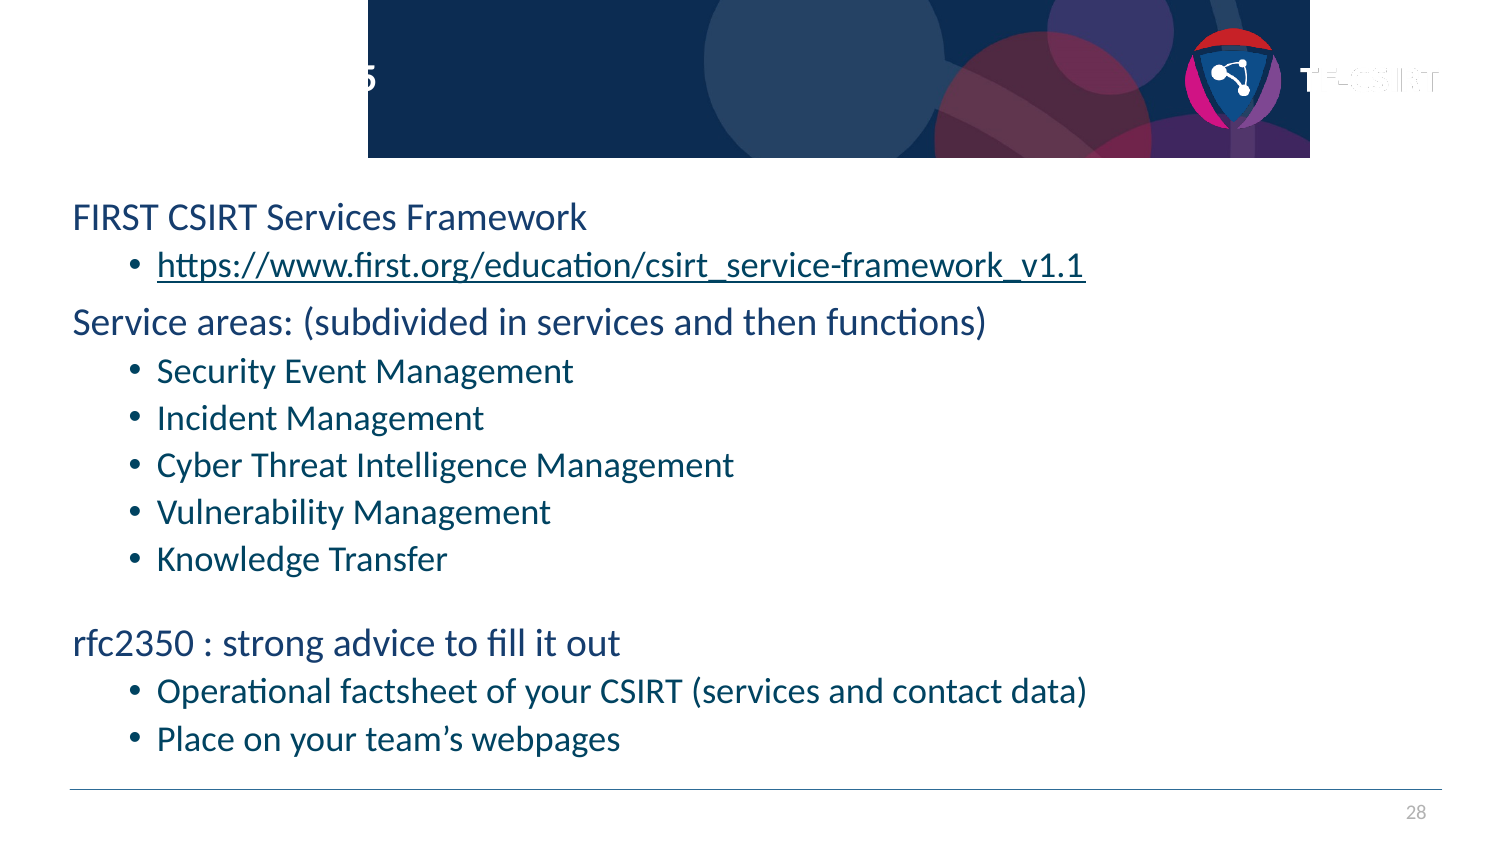

# Services: SIM3 O-5
FIRST CSIRT Services Framework
https://www.first.org/education/csirt_service-framework_v1.1
Service areas: (subdivided in services and then functions)
Security Event Management
Incident Management
Cyber Threat Intelligence Management
Vulnerability Management
Knowledge Transfer

rfc2350 : strong advice to fill it out
Operational factsheet of your CSIRT (services and contact data)
Place on your team’s webpages

28